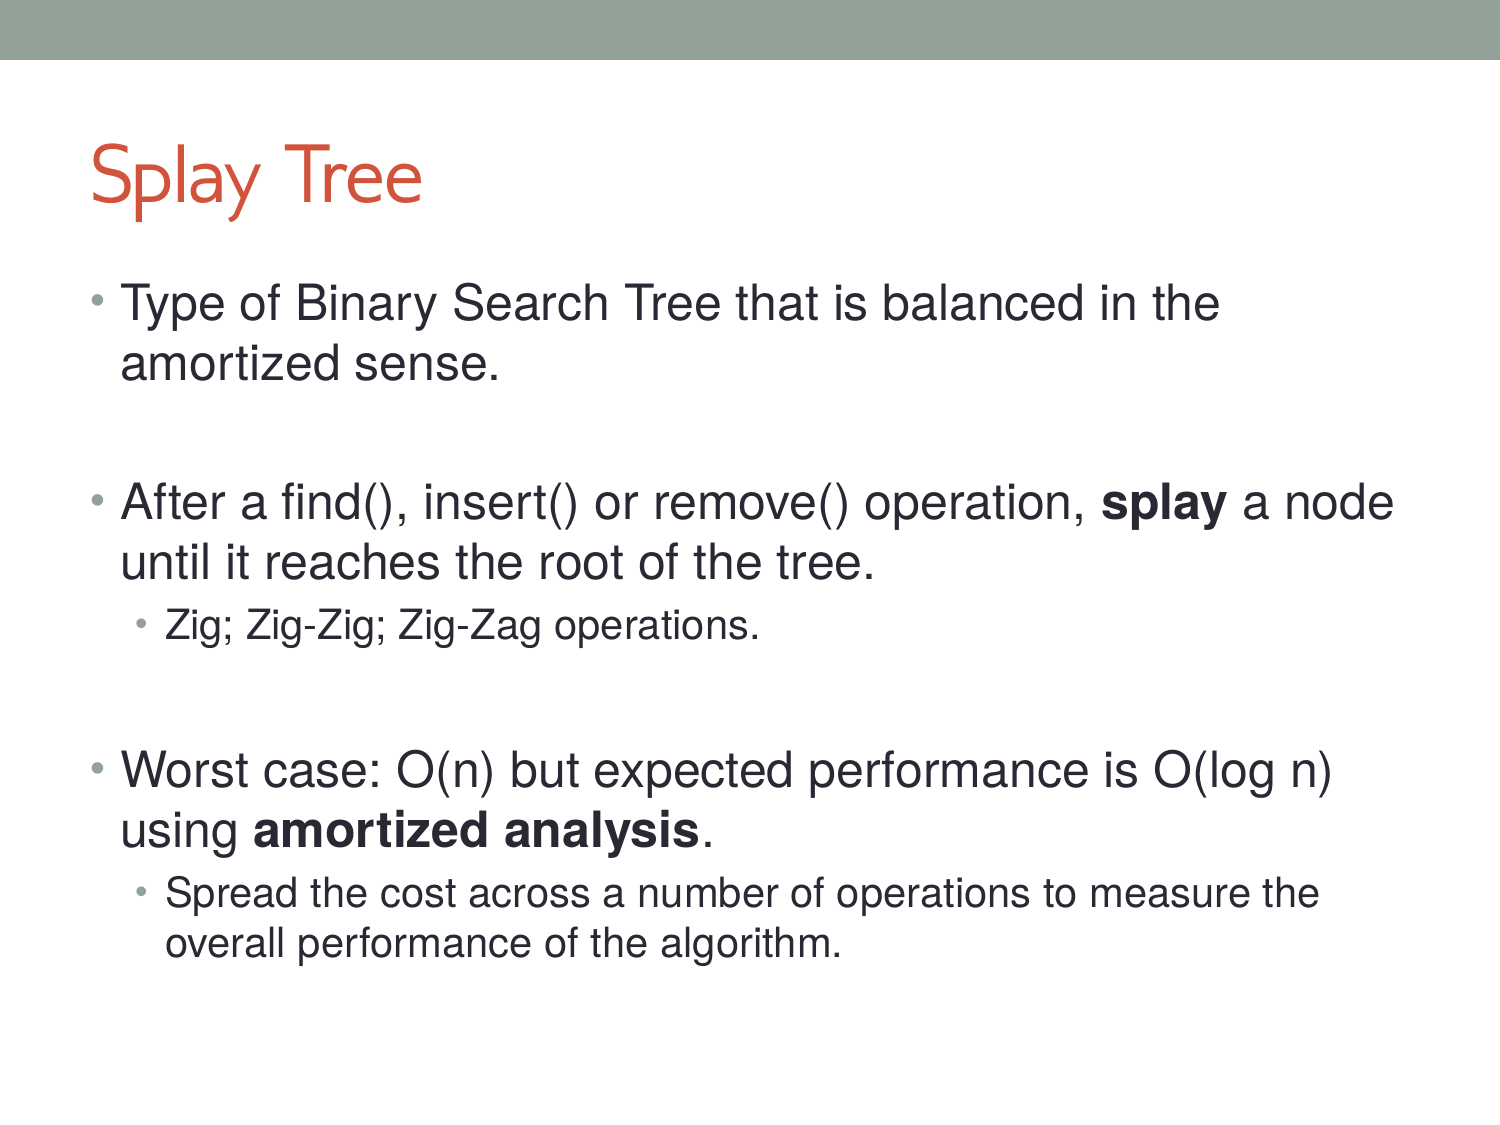

# Splay Tree
Type of Binary Search Tree that is balanced in the amortized sense.

After a find(), insert() or remove() operation, splay a node until it reaches the root of the tree.
Zig; Zig-Zig; Zig-Zag operations.

Worst case: O(n) but expected performance is O(log n) using amortized analysis.
Spread the cost across a number of operations to measure the overall performance of the algorithm.